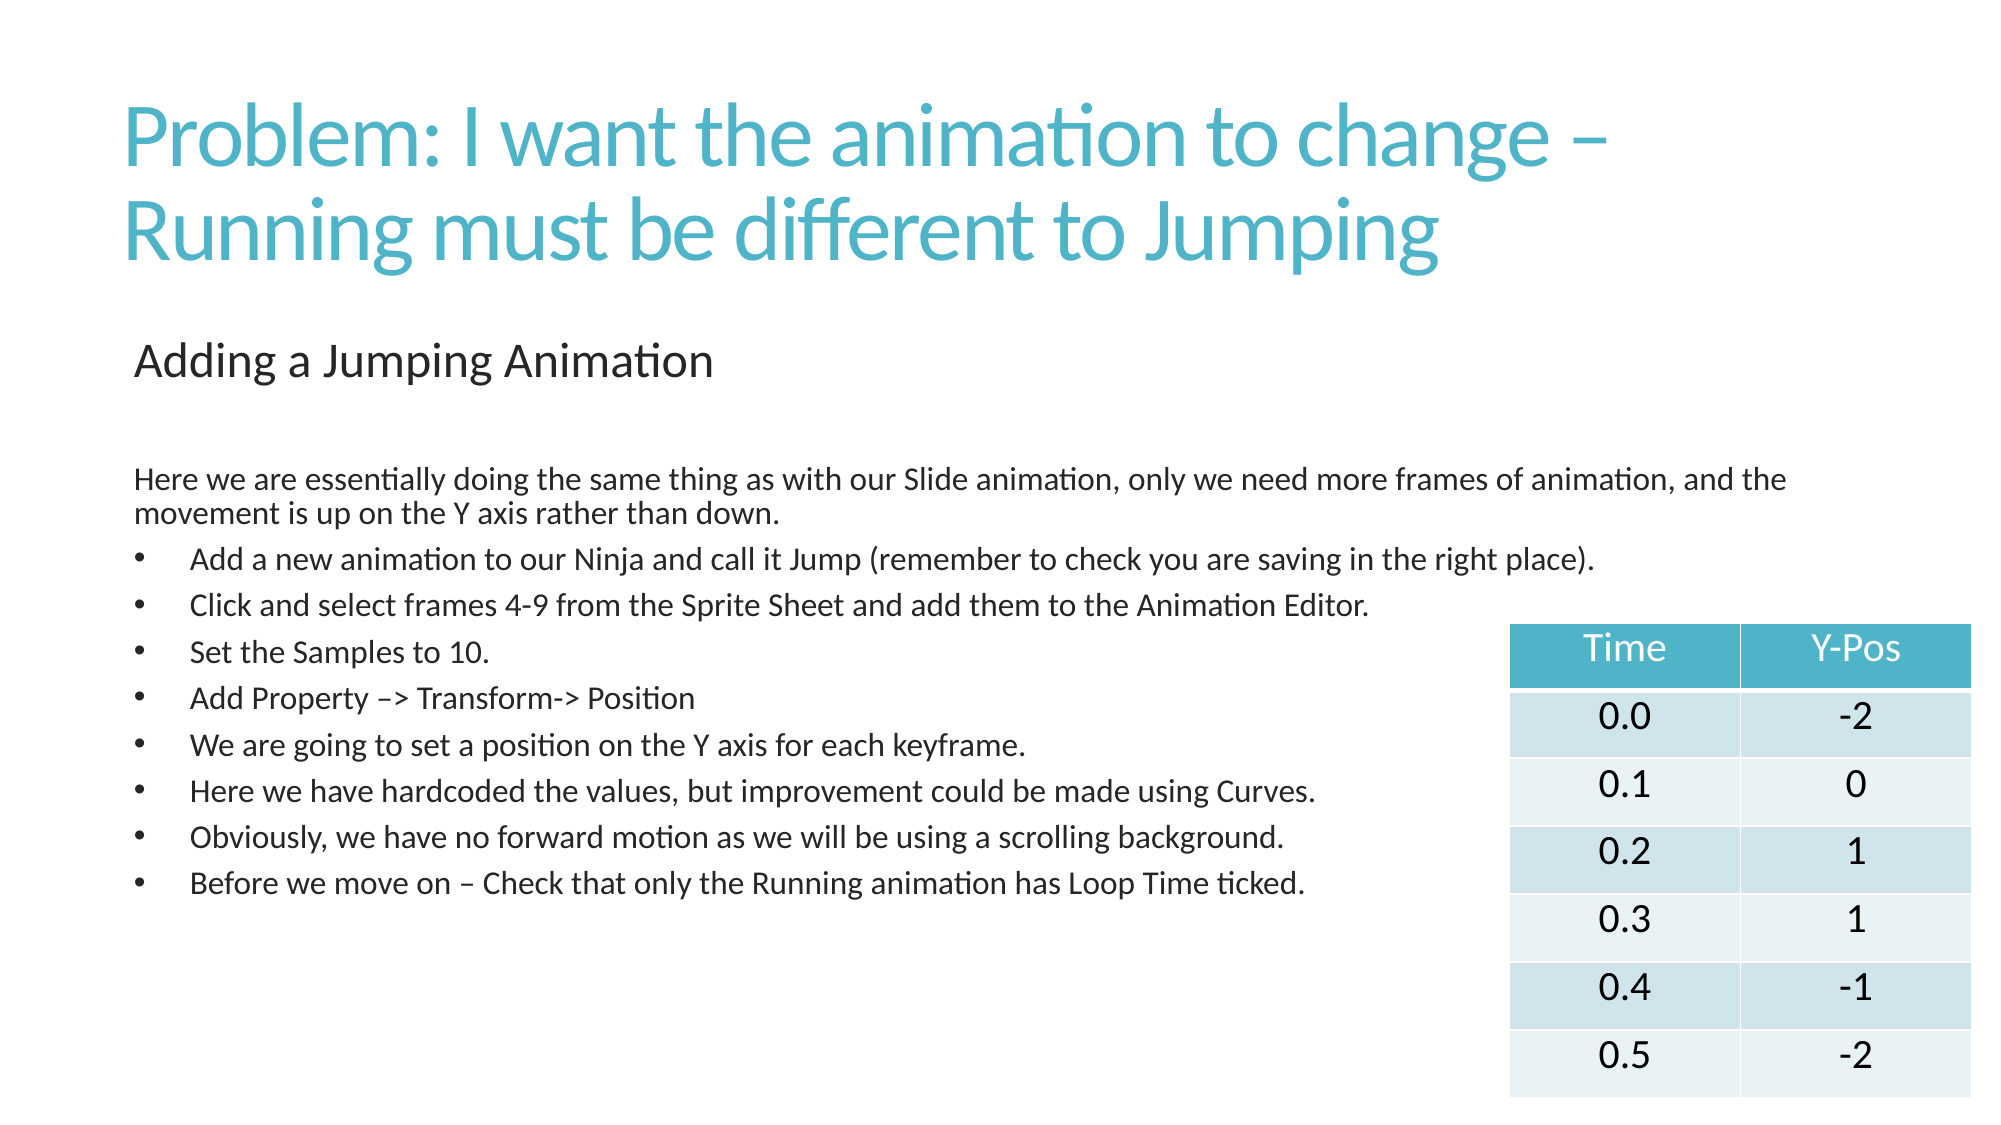

# Problem: I want the animation to change – Running must be different to Jumping
Adding a Jumping Animation

Here we are essentially doing the same thing as with our Slide animation, only we need more frames of animation, and the movement is up on the Y axis rather than down.
Add a new animation to our Ninja and call it Jump (remember to check you are saving in the right place).
Click and select frames 4-9 from the Sprite Sheet and add them to the Animation Editor.
Set the Samples to 10.
Add Property –> Transform-> Position
We are going to set a position on the Y axis for each keyframe.
Here we have hardcoded the values, but improvement could be made using Curves.
Obviously, we have no forward motion as we will be using a scrolling background.
Before we move on – Check that only the Running animation has Loop Time ticked.

| Time | Y-Pos |
| --- | --- |
| 0.0 | -2 |
| 0.1 | 0 |
| 0.2 | 1 |
| 0.3 | 1 |
| 0.4 | -1 |
| 0.5 | -2 |